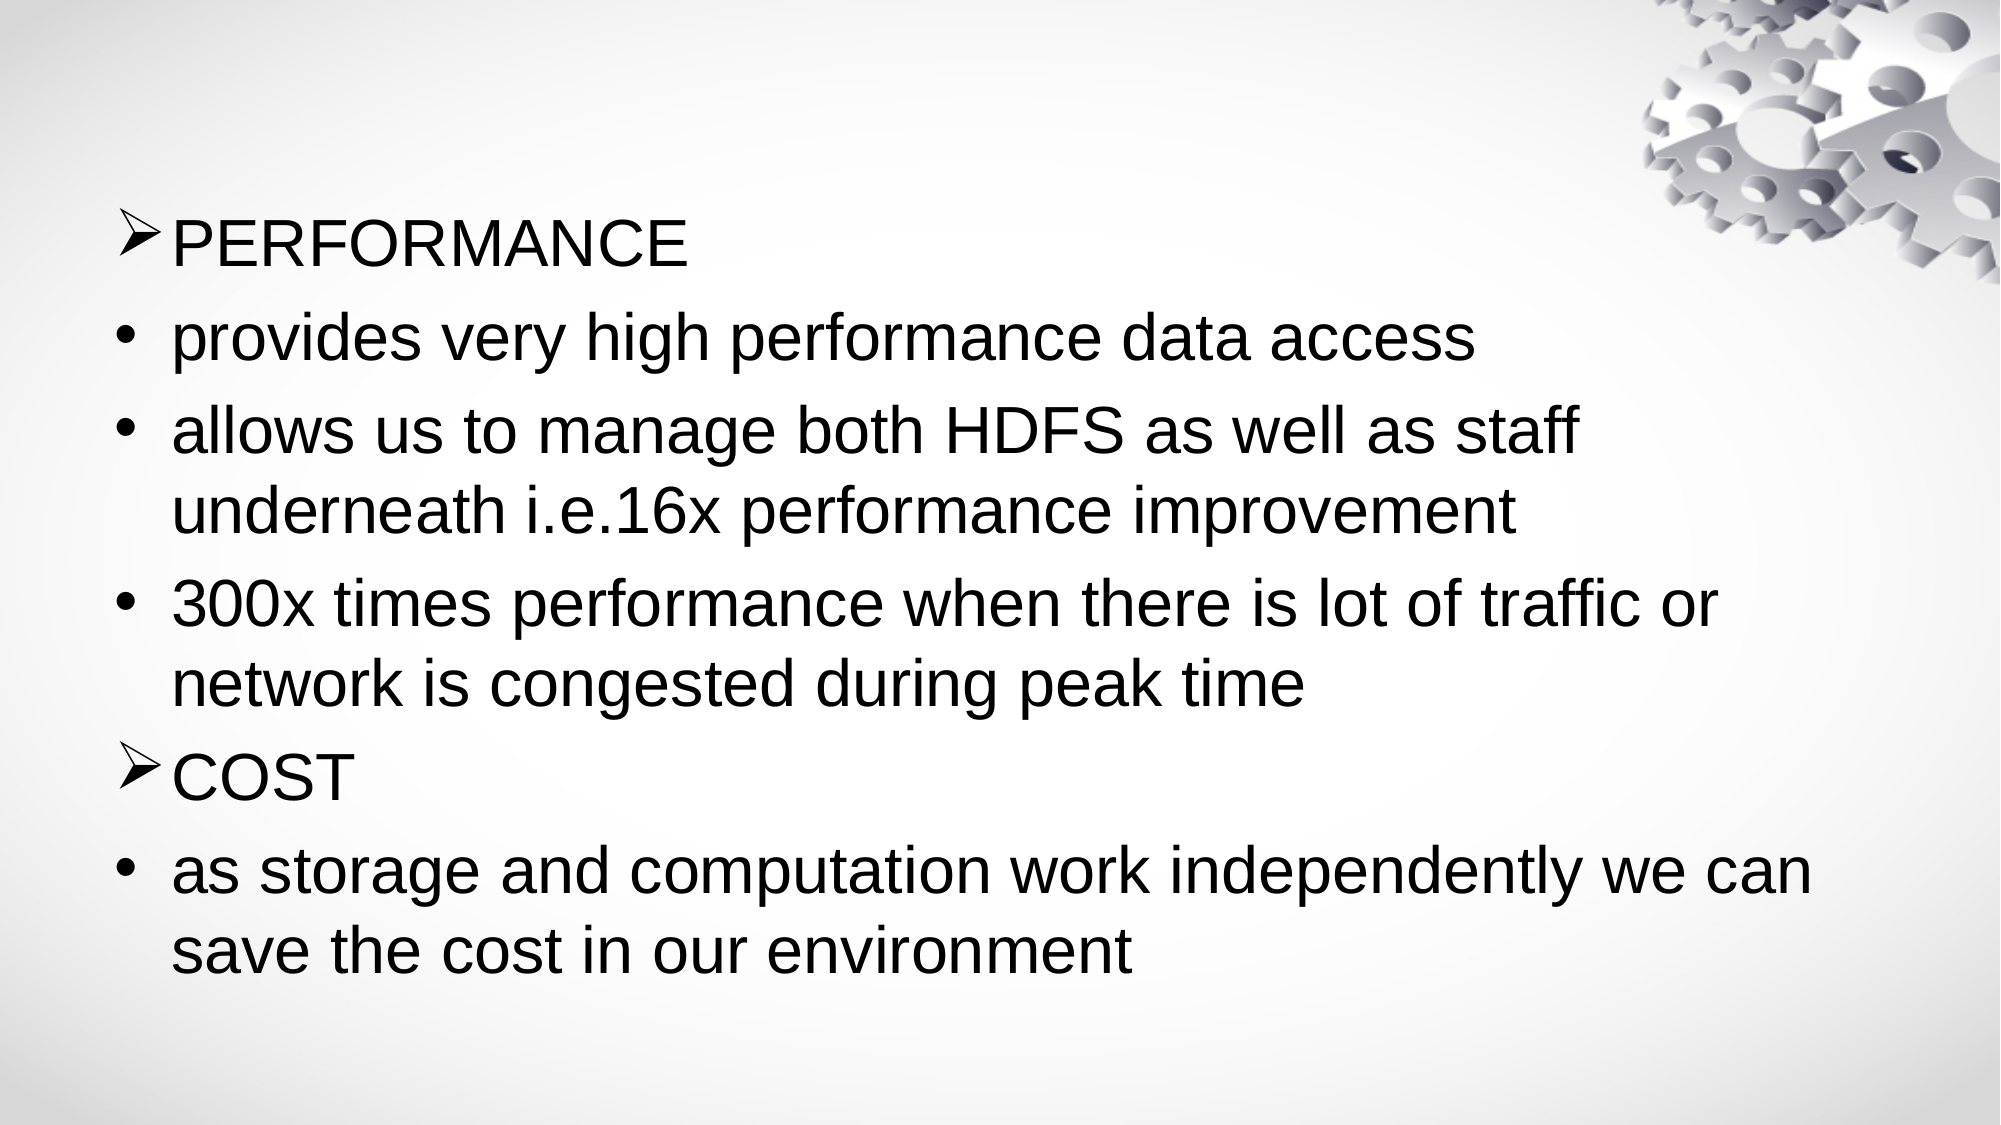

PERFORMANCE
provides very high performance data access
allows us to manage both HDFS as well as staff underneath i.e.16x performance improvement
300x times performance when there is lot of traffic or network is congested during peak time
COST
as storage and computation work independently we can save the cost in our environment